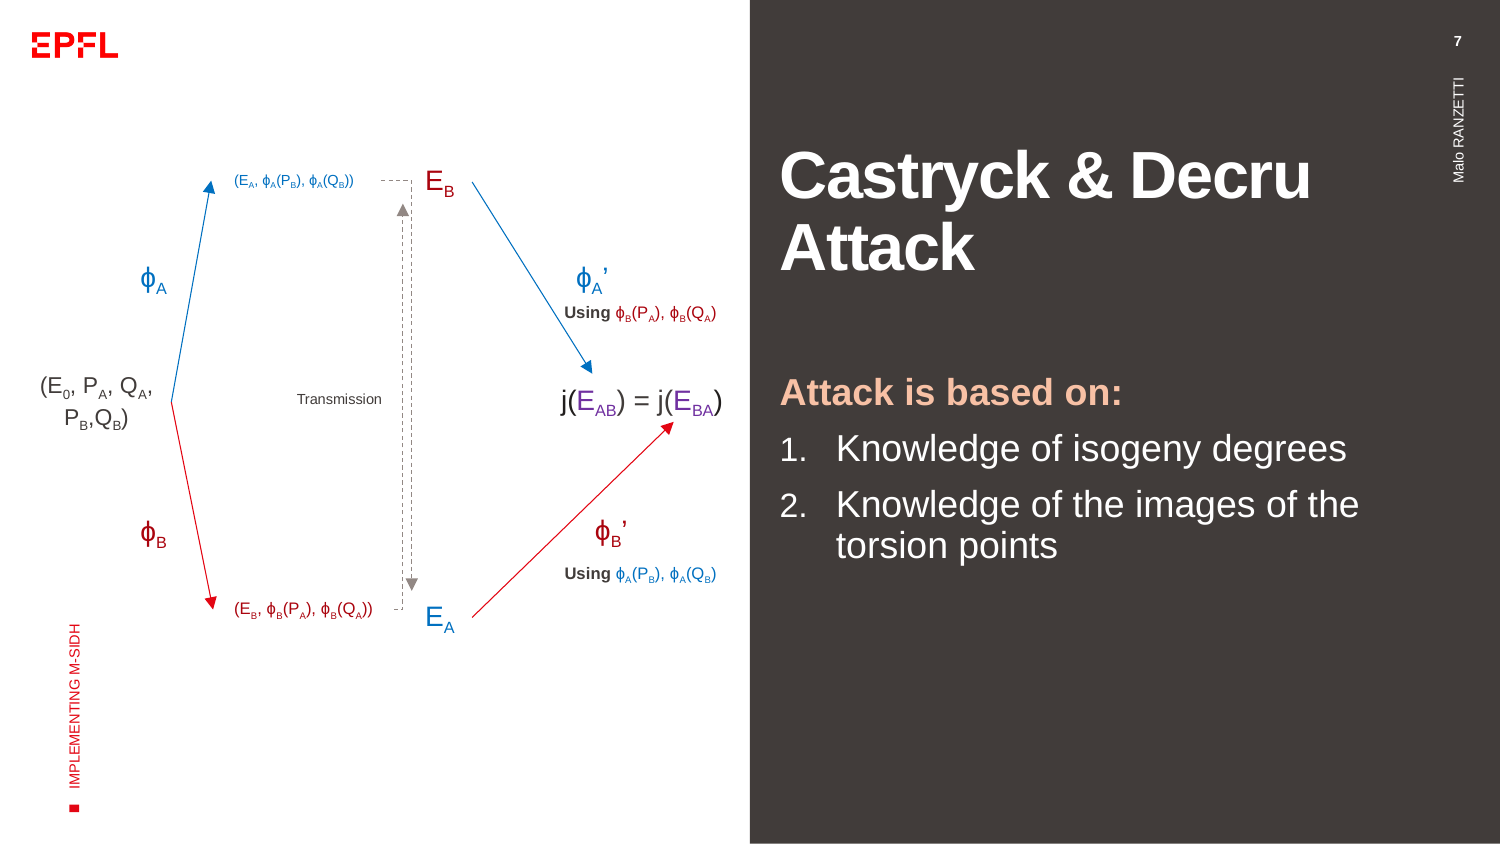

7
# Castryck & Decru Attack
EB
(EA, ϕA(PB), ϕA(QB))
ϕA
ϕA’
Using ϕB(PA), ϕB(QA)

Attack is based on:
Knowledge of isogeny degrees
Knowledge of the images of the torsion points
Malo RANZETTI
(E0, PA, QA, PB,QB)
j(EAB) = j(EBA)
Transmission
IMPLEMENTING M-SIDH
ϕB’
ϕB
Using ϕA(PB), ϕA(QB)
(EB, ϕB(PA), ϕB(QA))
EA